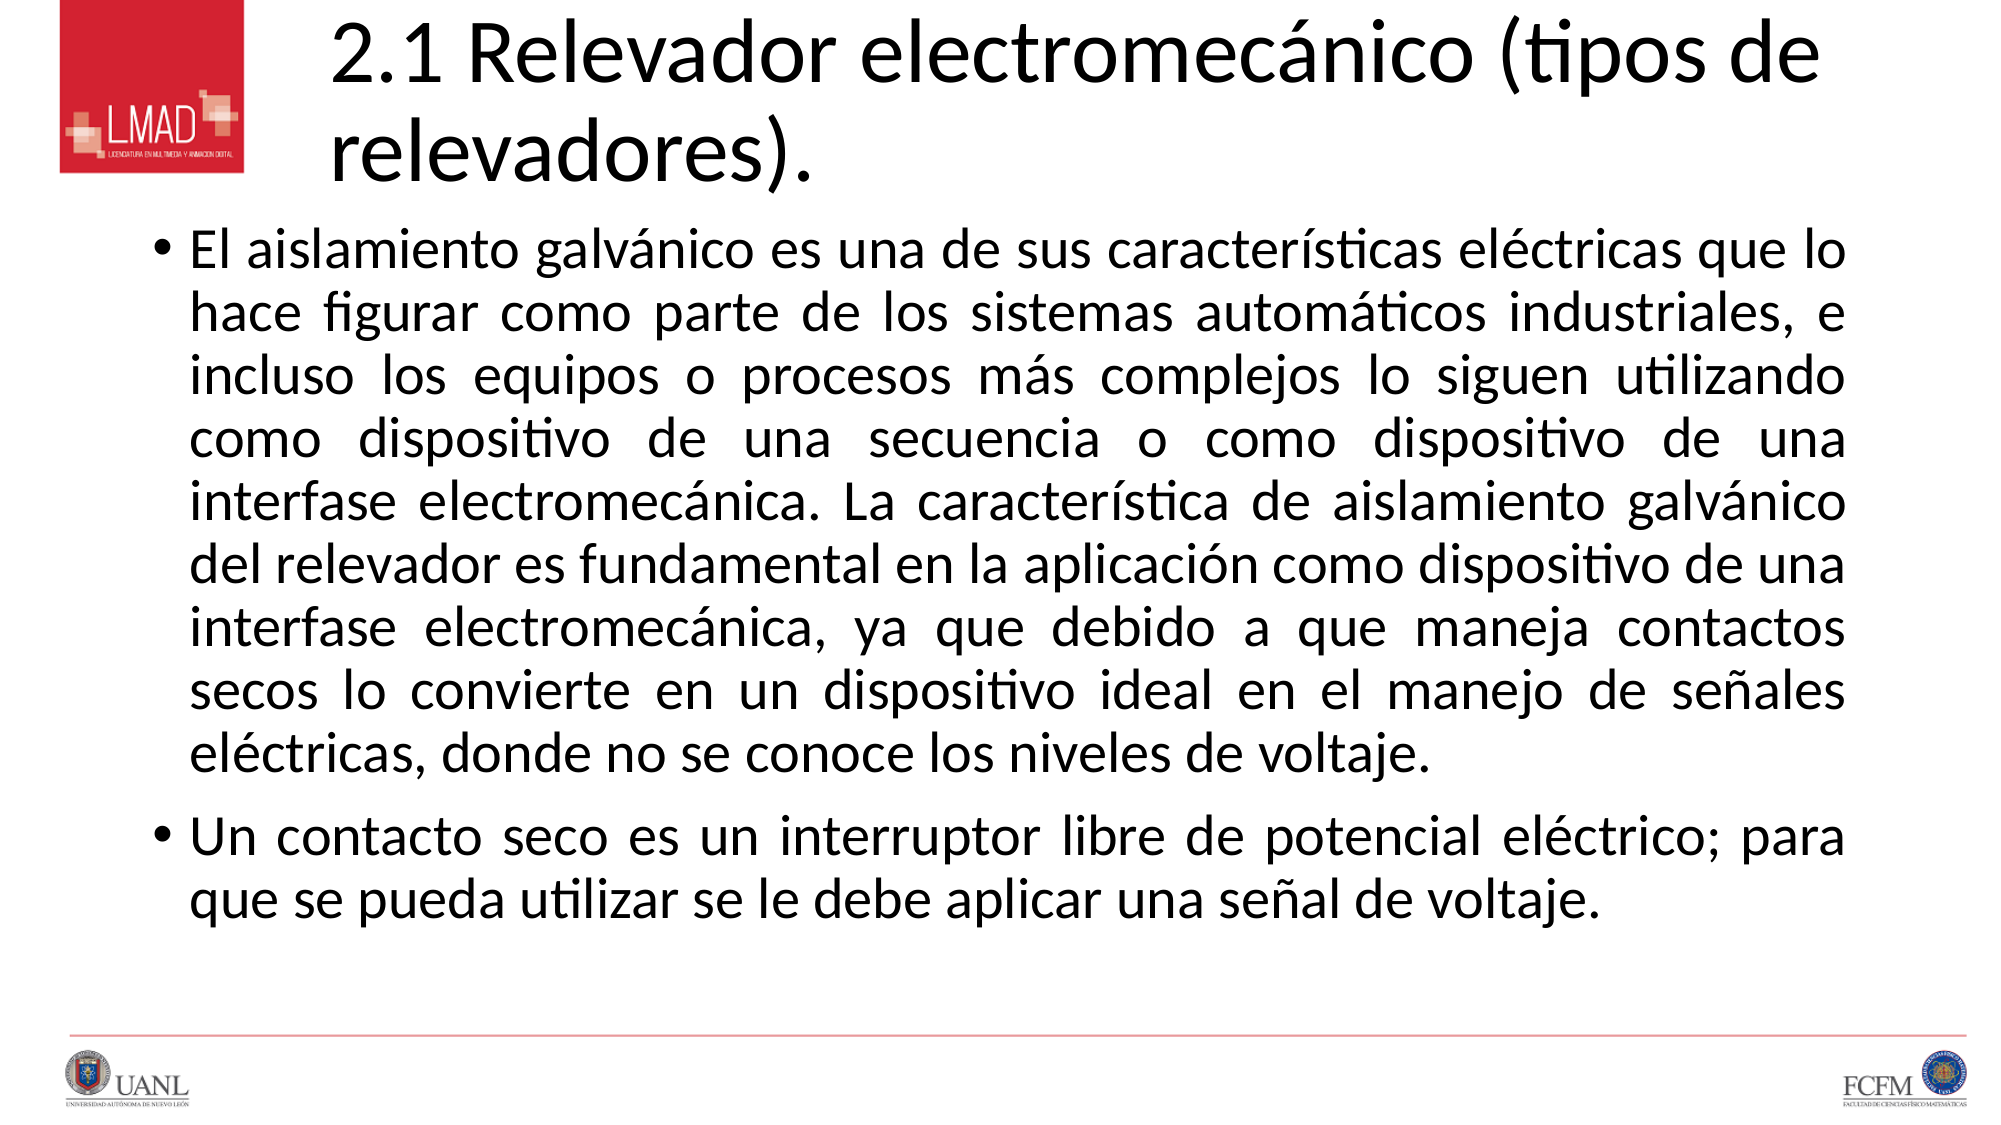

# 2.1 Relevador electromecánico (tipos de relevadores).
El aislamiento galvánico es una de sus características eléctricas que lo hace figurar como parte de los sistemas automáticos industriales, e incluso los equipos o procesos más complejos lo siguen utilizando como dispositivo de una secuencia o como dispositivo de una interfase electromecánica. La característica de aislamiento galvánico del relevador es fundamental en la aplicación como dispositivo de una interfase electromecánica, ya que debido a que maneja contactos secos lo convierte en un dispositivo ideal en el manejo de señales eléctricas, donde no se conoce los niveles de voltaje.
Un contacto seco es un interruptor libre de potencial eléctrico; para que se pueda utilizar se le debe aplicar una señal de voltaje.